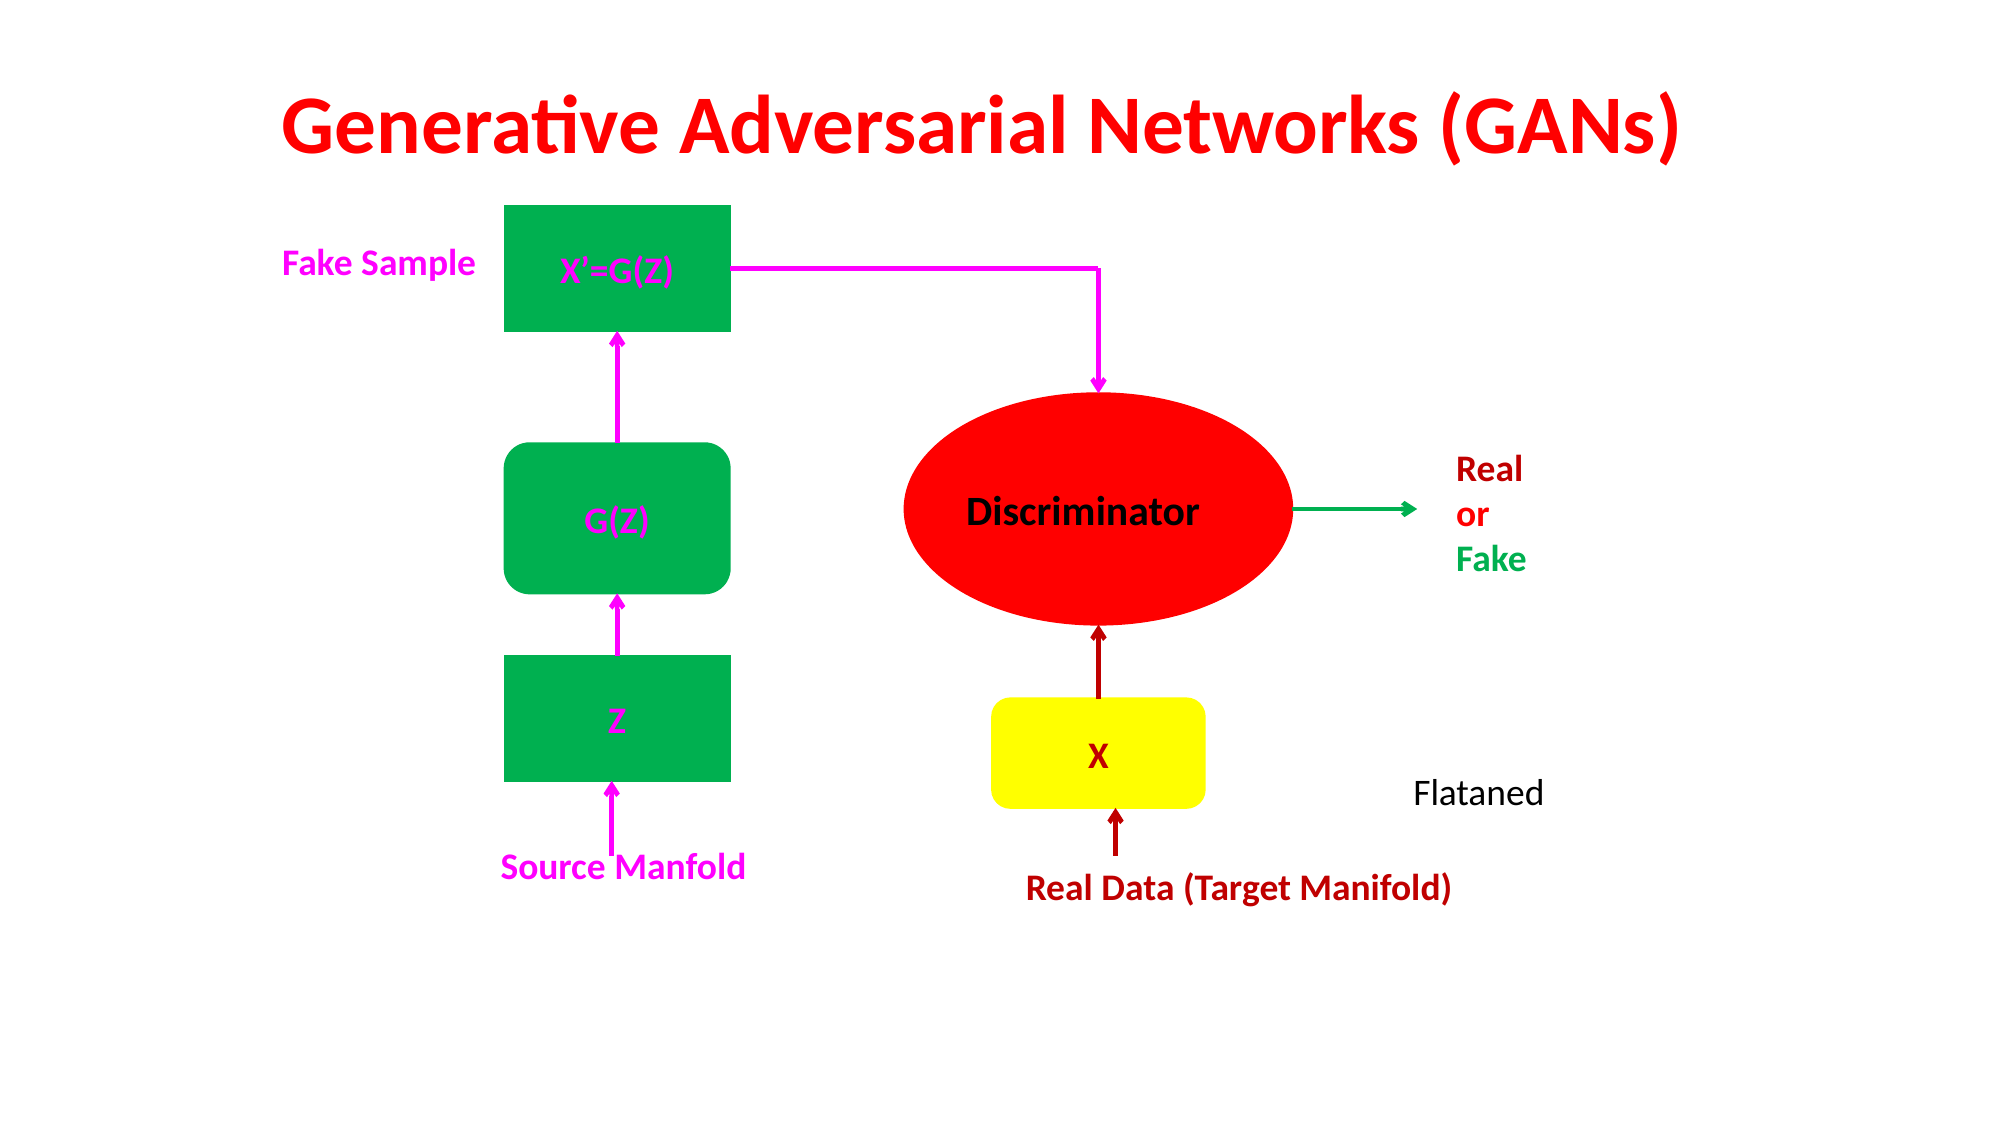

Generative Adversarial Networks (GANs)
X’=G(Z)
Fake Sample

G(Z)
Z
X
Source Manfold
Real Data (Target Manifold)
Real or
Fake
Discriminator
Flataned